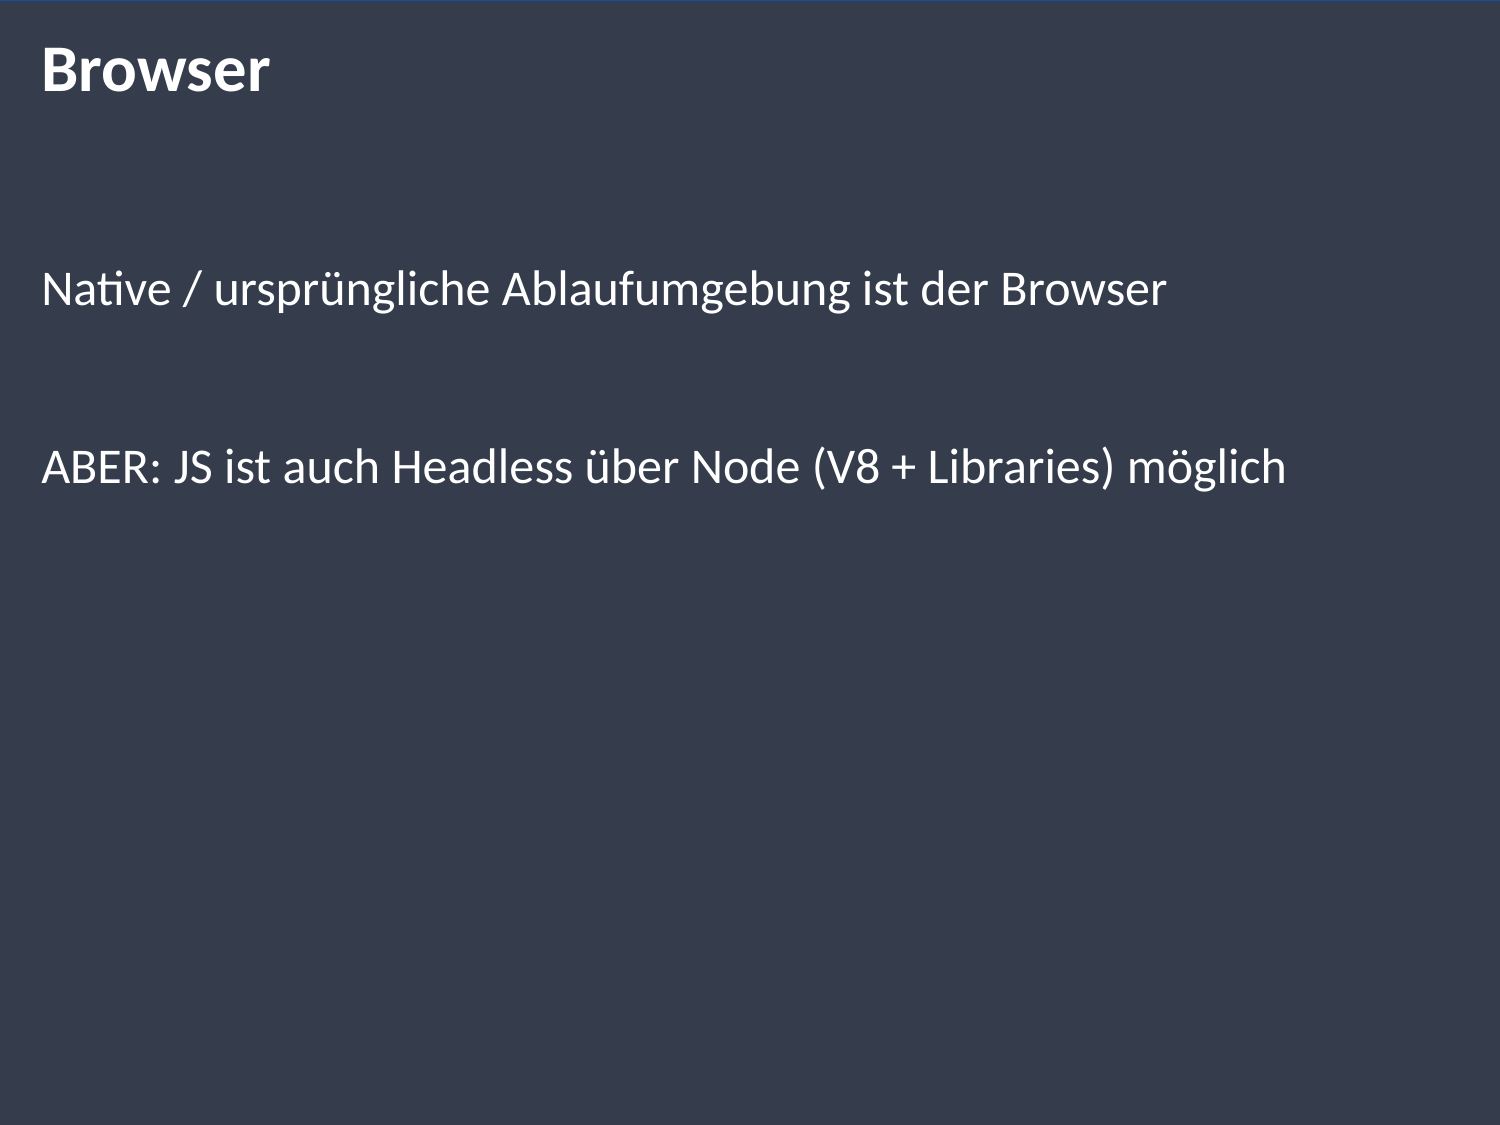

# Browser
Native / ursprüngliche Ablaufumgebung ist der Browser

ABER: JS ist auch Headless über Node (V8 + Libraries) möglich